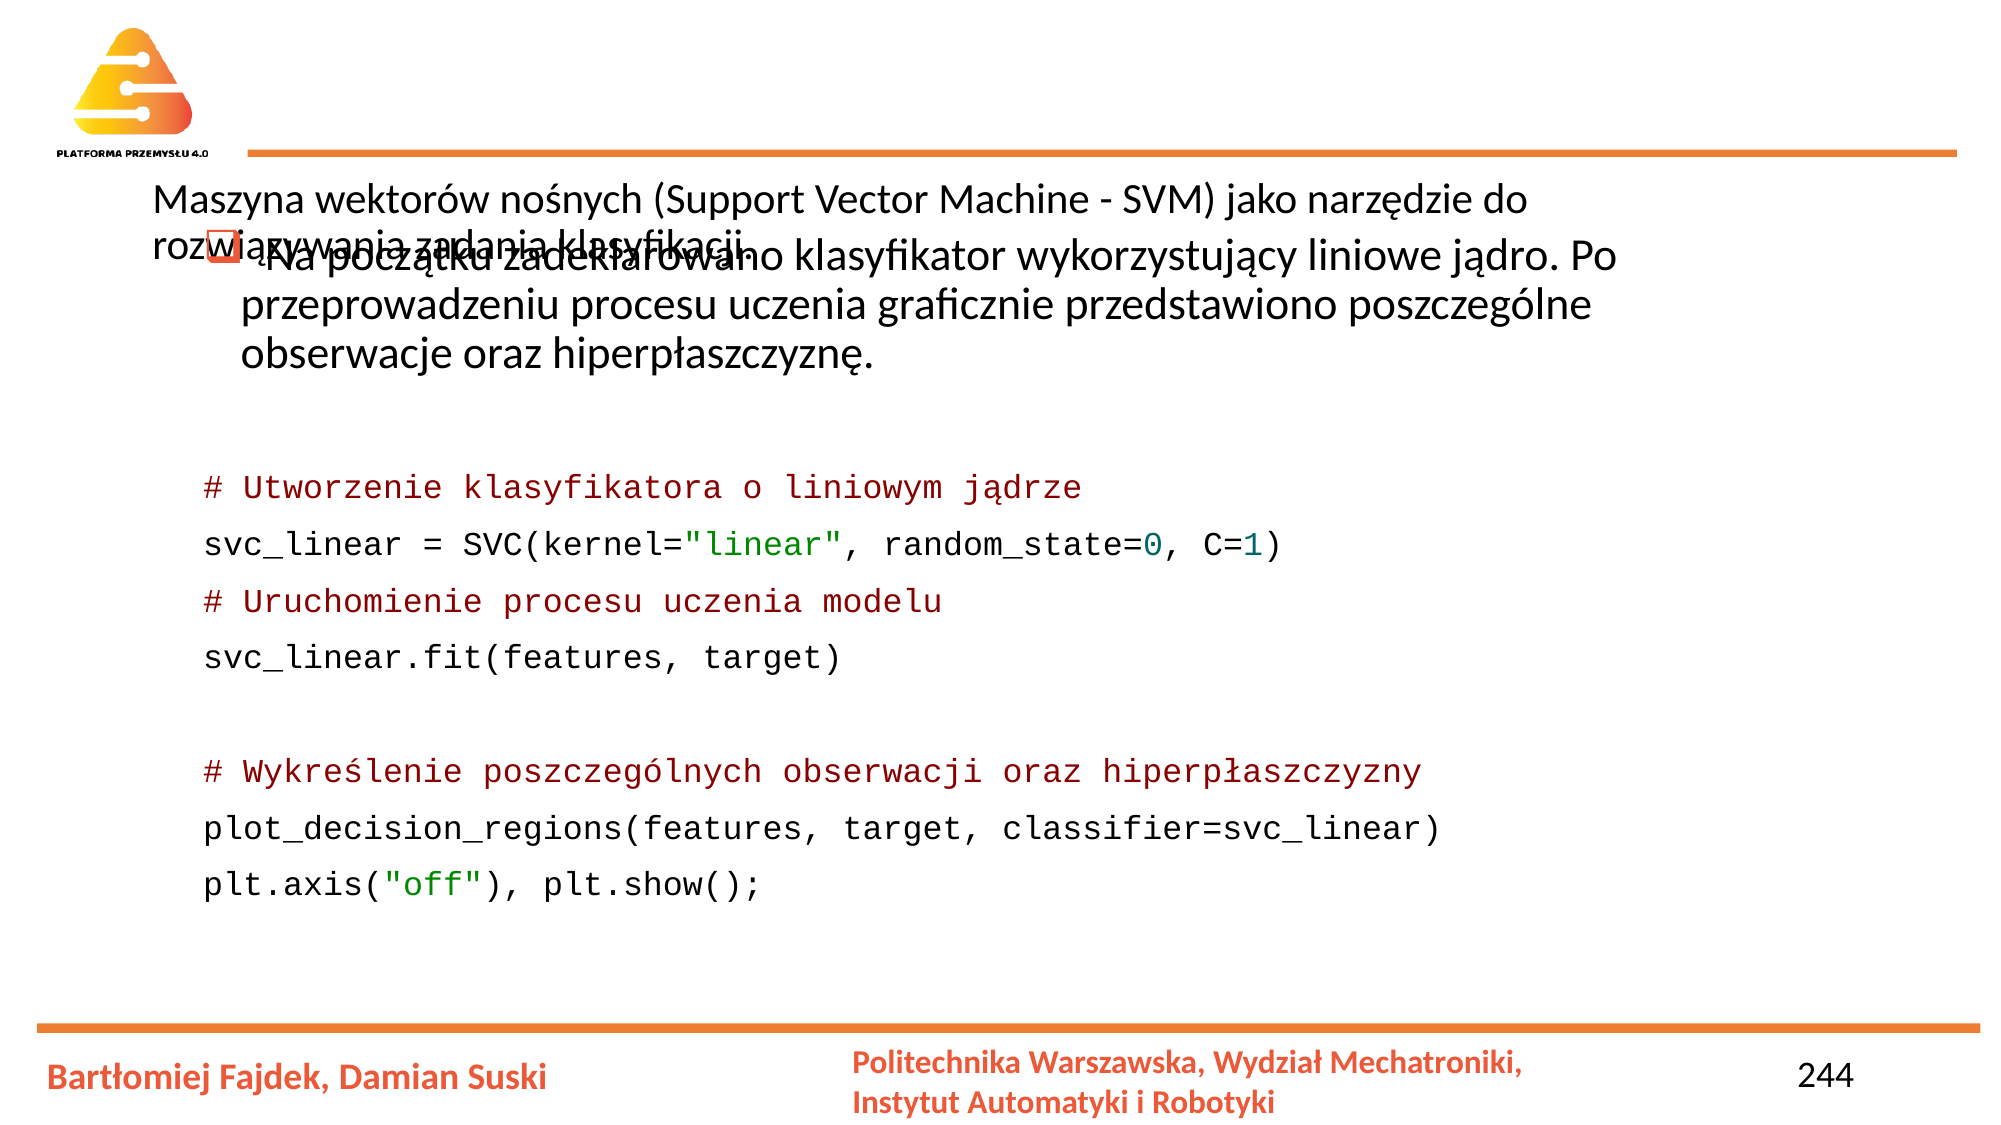

# Maszyna wektorów nośnych (Support Vector Machine - SVM) jako narzędzie do rozwiązywania zadania klasyfikacji.
  Na początku zadeklarowano klasyfikator wykorzystujący liniowe jądro. Po przeprowadzeniu procesu uczenia graficznie przedstawiono poszczególne obserwacje oraz hiperpłaszczyznę.

# Utworzenie klasyfikatora o liniowym jądrze
svc_linear = SVC(kernel="linear", random_state=0, C=1)
# Uruchomienie procesu uczenia modelu
svc_linear.fit(features, target)

# Wykreślenie poszczególnych obserwacji oraz hiperpłaszczyzny
plot_decision_regions(features, target, classifier=svc_linear)
plt.axis("off"), plt.show();
244